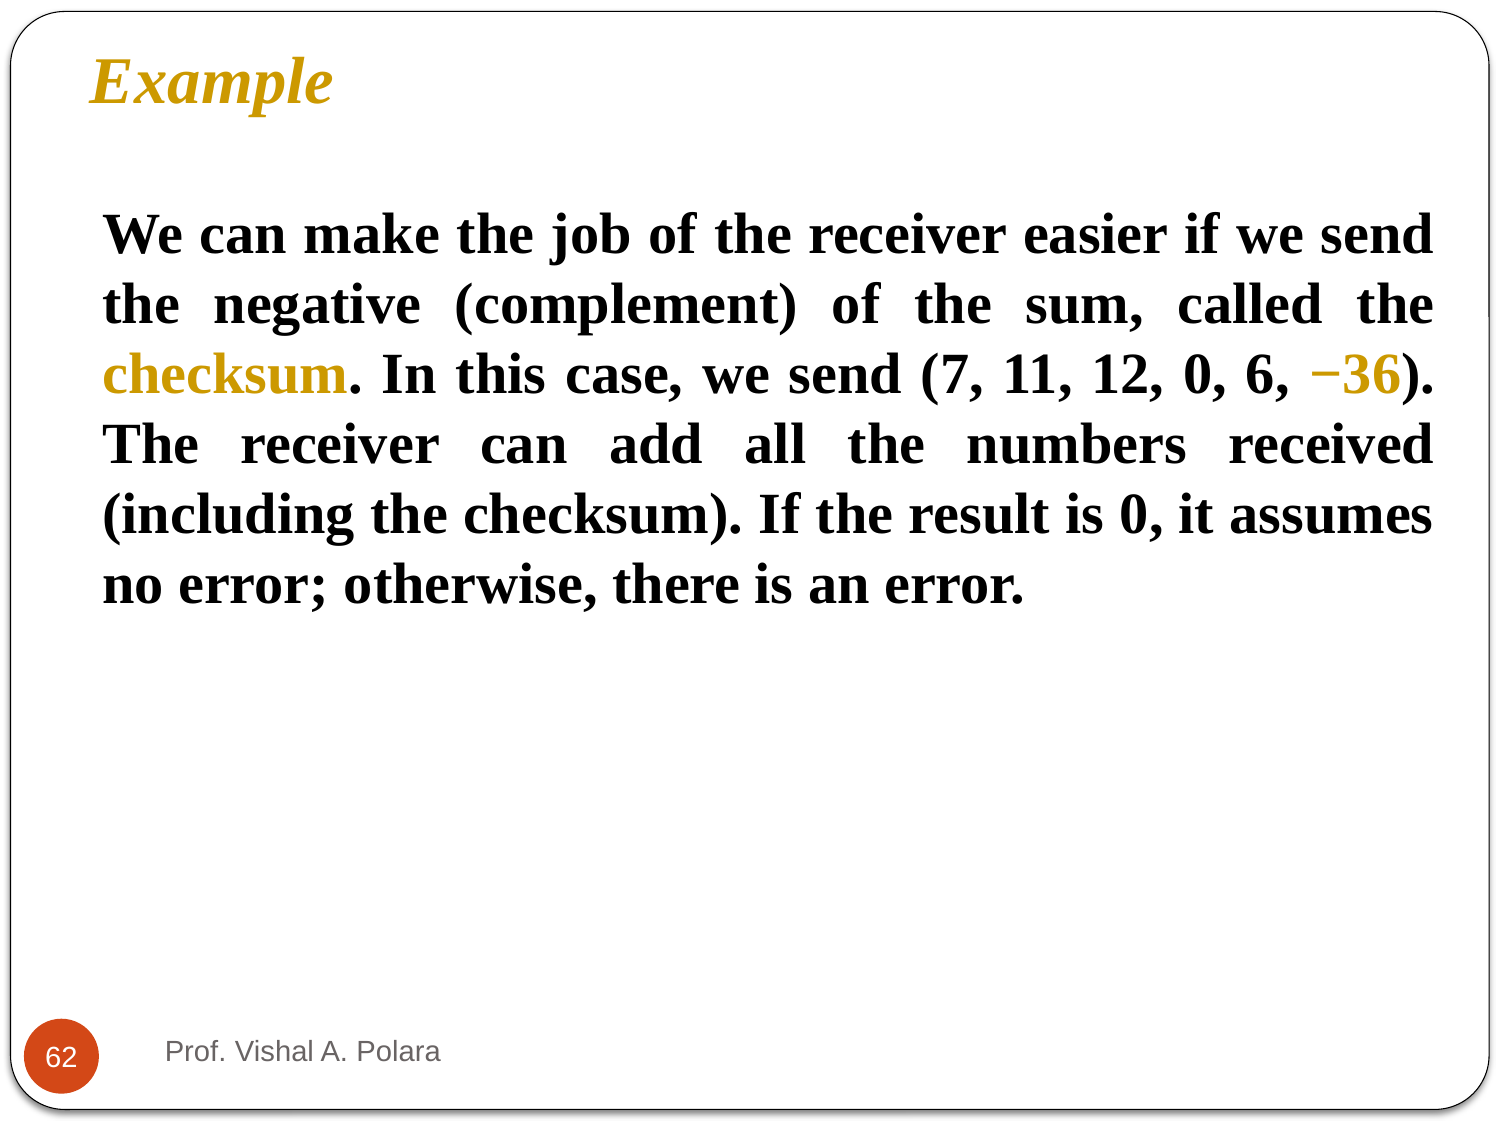

Example
We can make the job of the receiver easier if we send the negative (complement) of the sum, called the checksum. In this case, we send (7, 11, 12, 0, 6, −36). The receiver can add all the numbers received (including the checksum). If the result is 0, it assumes no error; otherwise, there is an error.
Prof. Vishal A. Polara
62